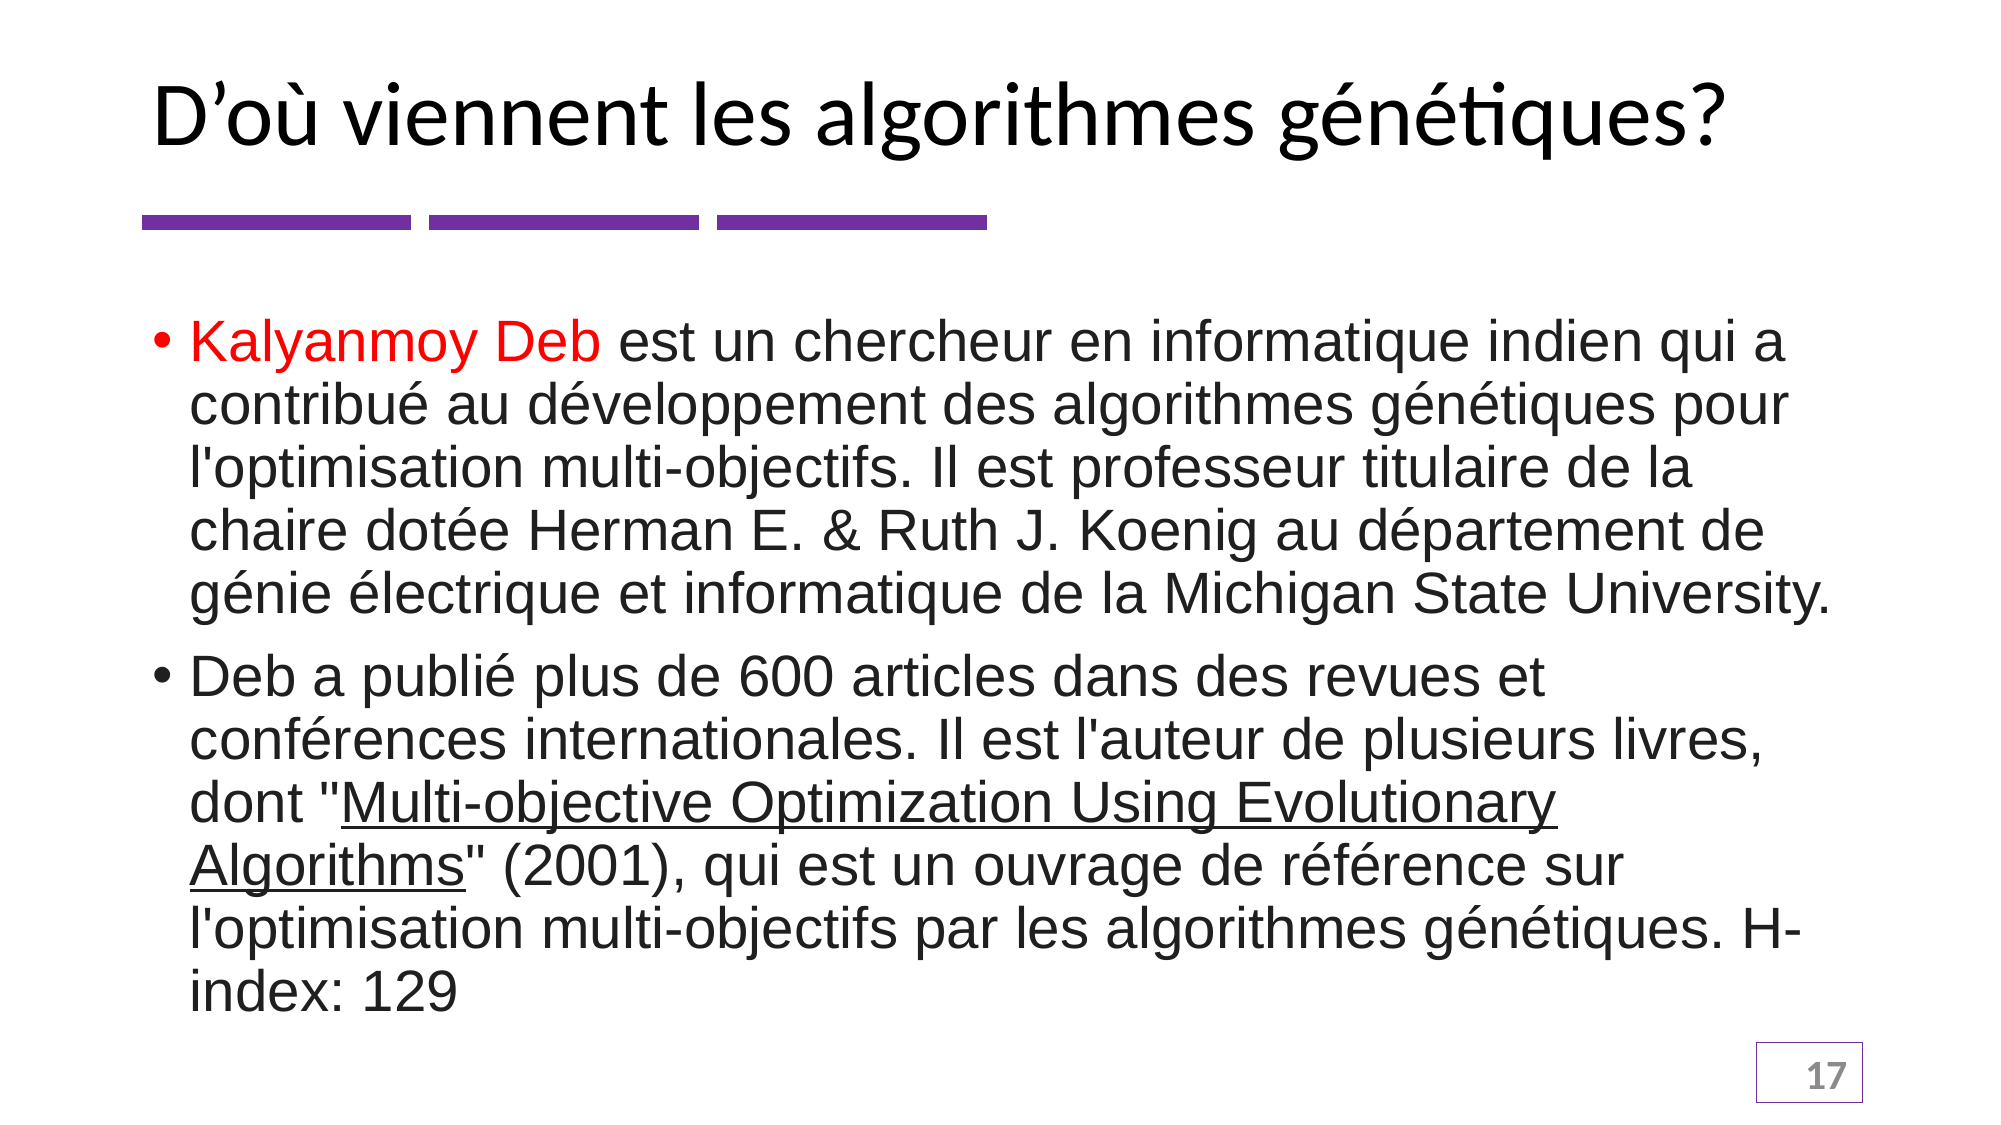

# D’où viennent les algorithmes génétiques?
Kalyanmoy Deb est un chercheur en informatique indien qui a contribué au développement des algorithmes génétiques pour l'optimisation multi-objectifs. Il est professeur titulaire de la chaire dotée Herman E. & Ruth J. Koenig au département de génie électrique et informatique de la Michigan State University.
Deb a publié plus de 600 articles dans des revues et conférences internationales. Il est l'auteur de plusieurs livres, dont "Multi-objective Optimization Using Evolutionary Algorithms" (2001), qui est un ouvrage de référence sur l'optimisation multi-objectifs par les algorithmes génétiques. H-index: 129

17